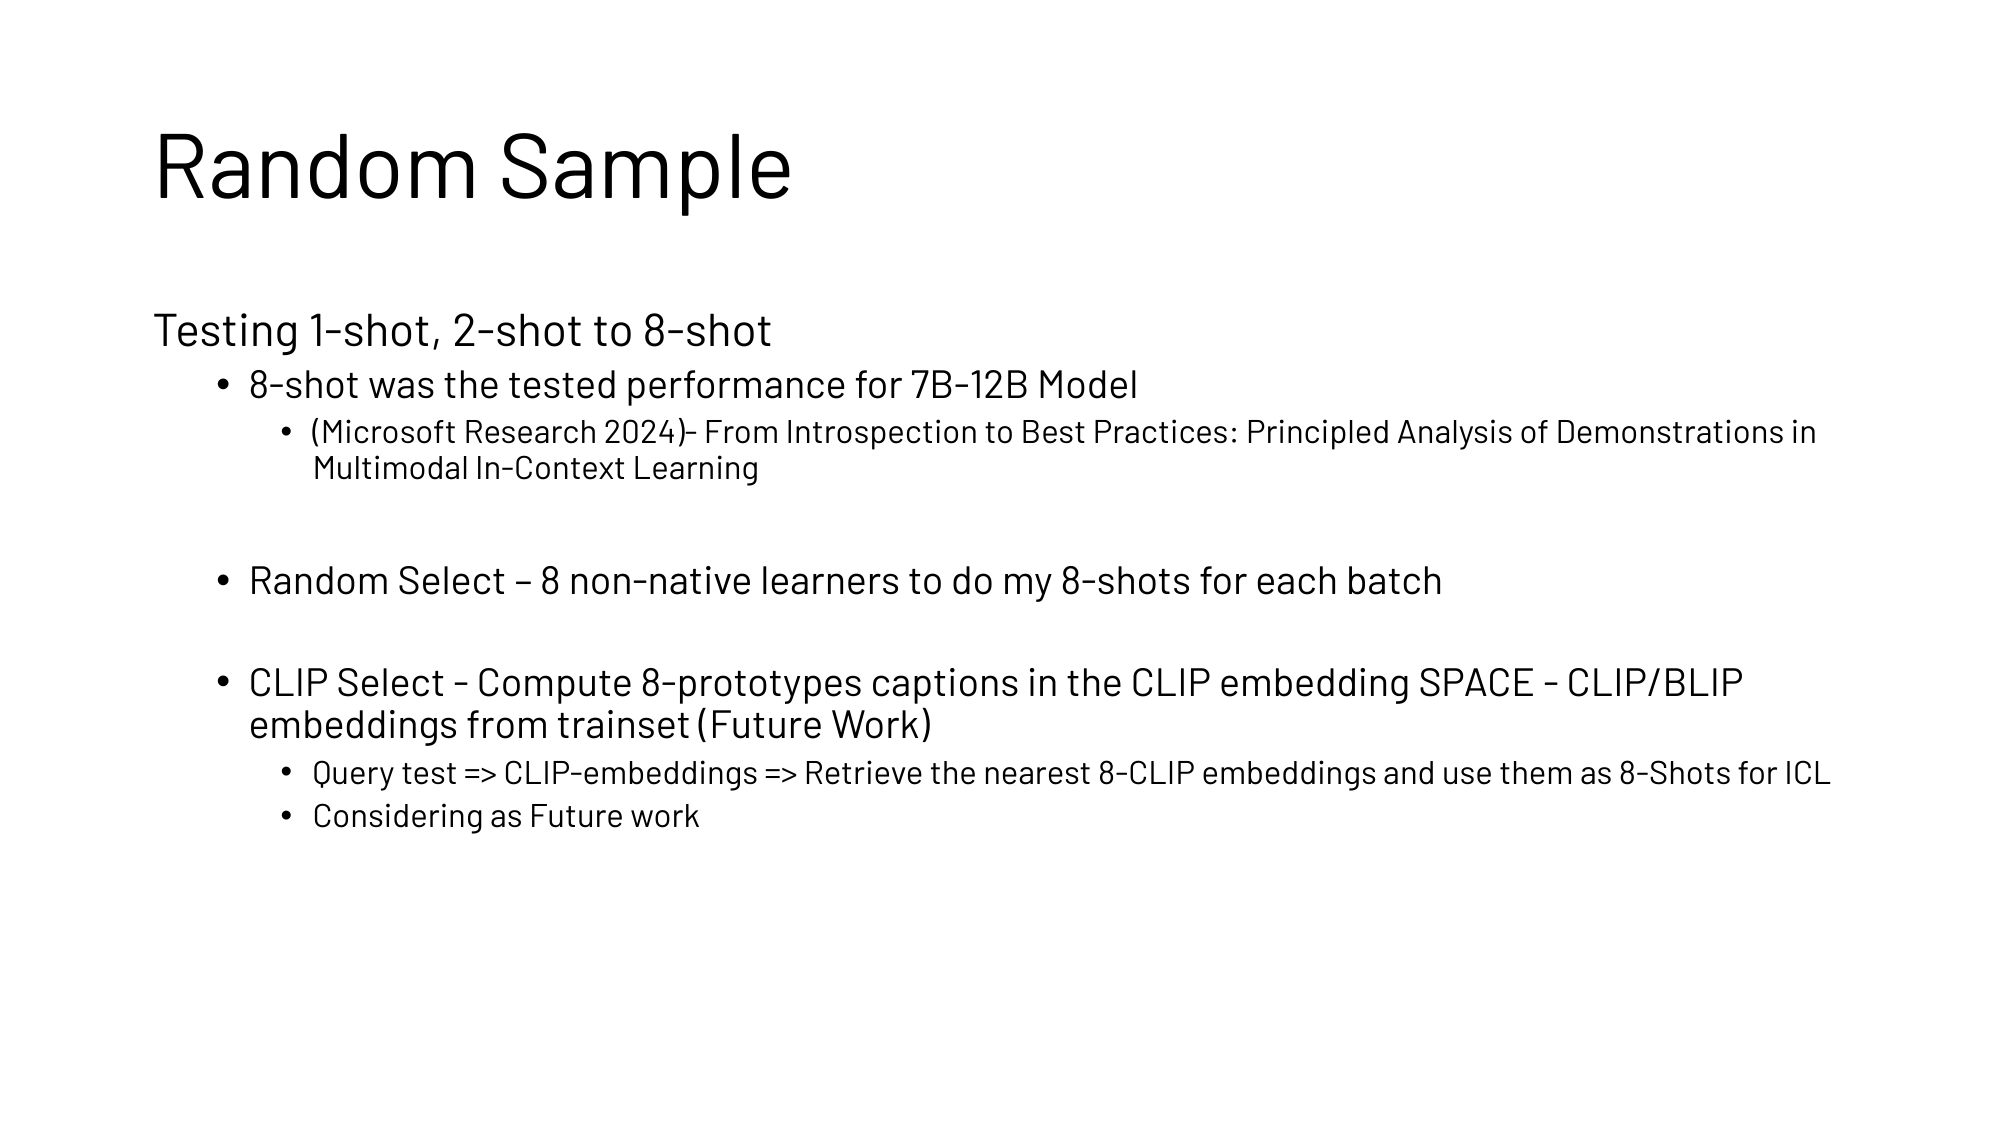

# Random Sample
Testing 1-shot, 2-shot to 8-shot
8-shot was the tested performance for 7B-12B Model
(Microsoft Research 2024)- From Introspection to Best Practices: Principled Analysis of Demonstrations in Multimodal In-Context Learning

Random Select – 8 non-native learners to do my 8-shots for each batch

CLIP Select - Compute 8-prototypes captions in the CLIP embedding SPACE - CLIP/BLIP embeddings from trainset (Future Work)
Query test => CLIP-embeddings => Retrieve the nearest 8-CLIP embeddings and use them as 8-Shots for ICL
Considering as Future work